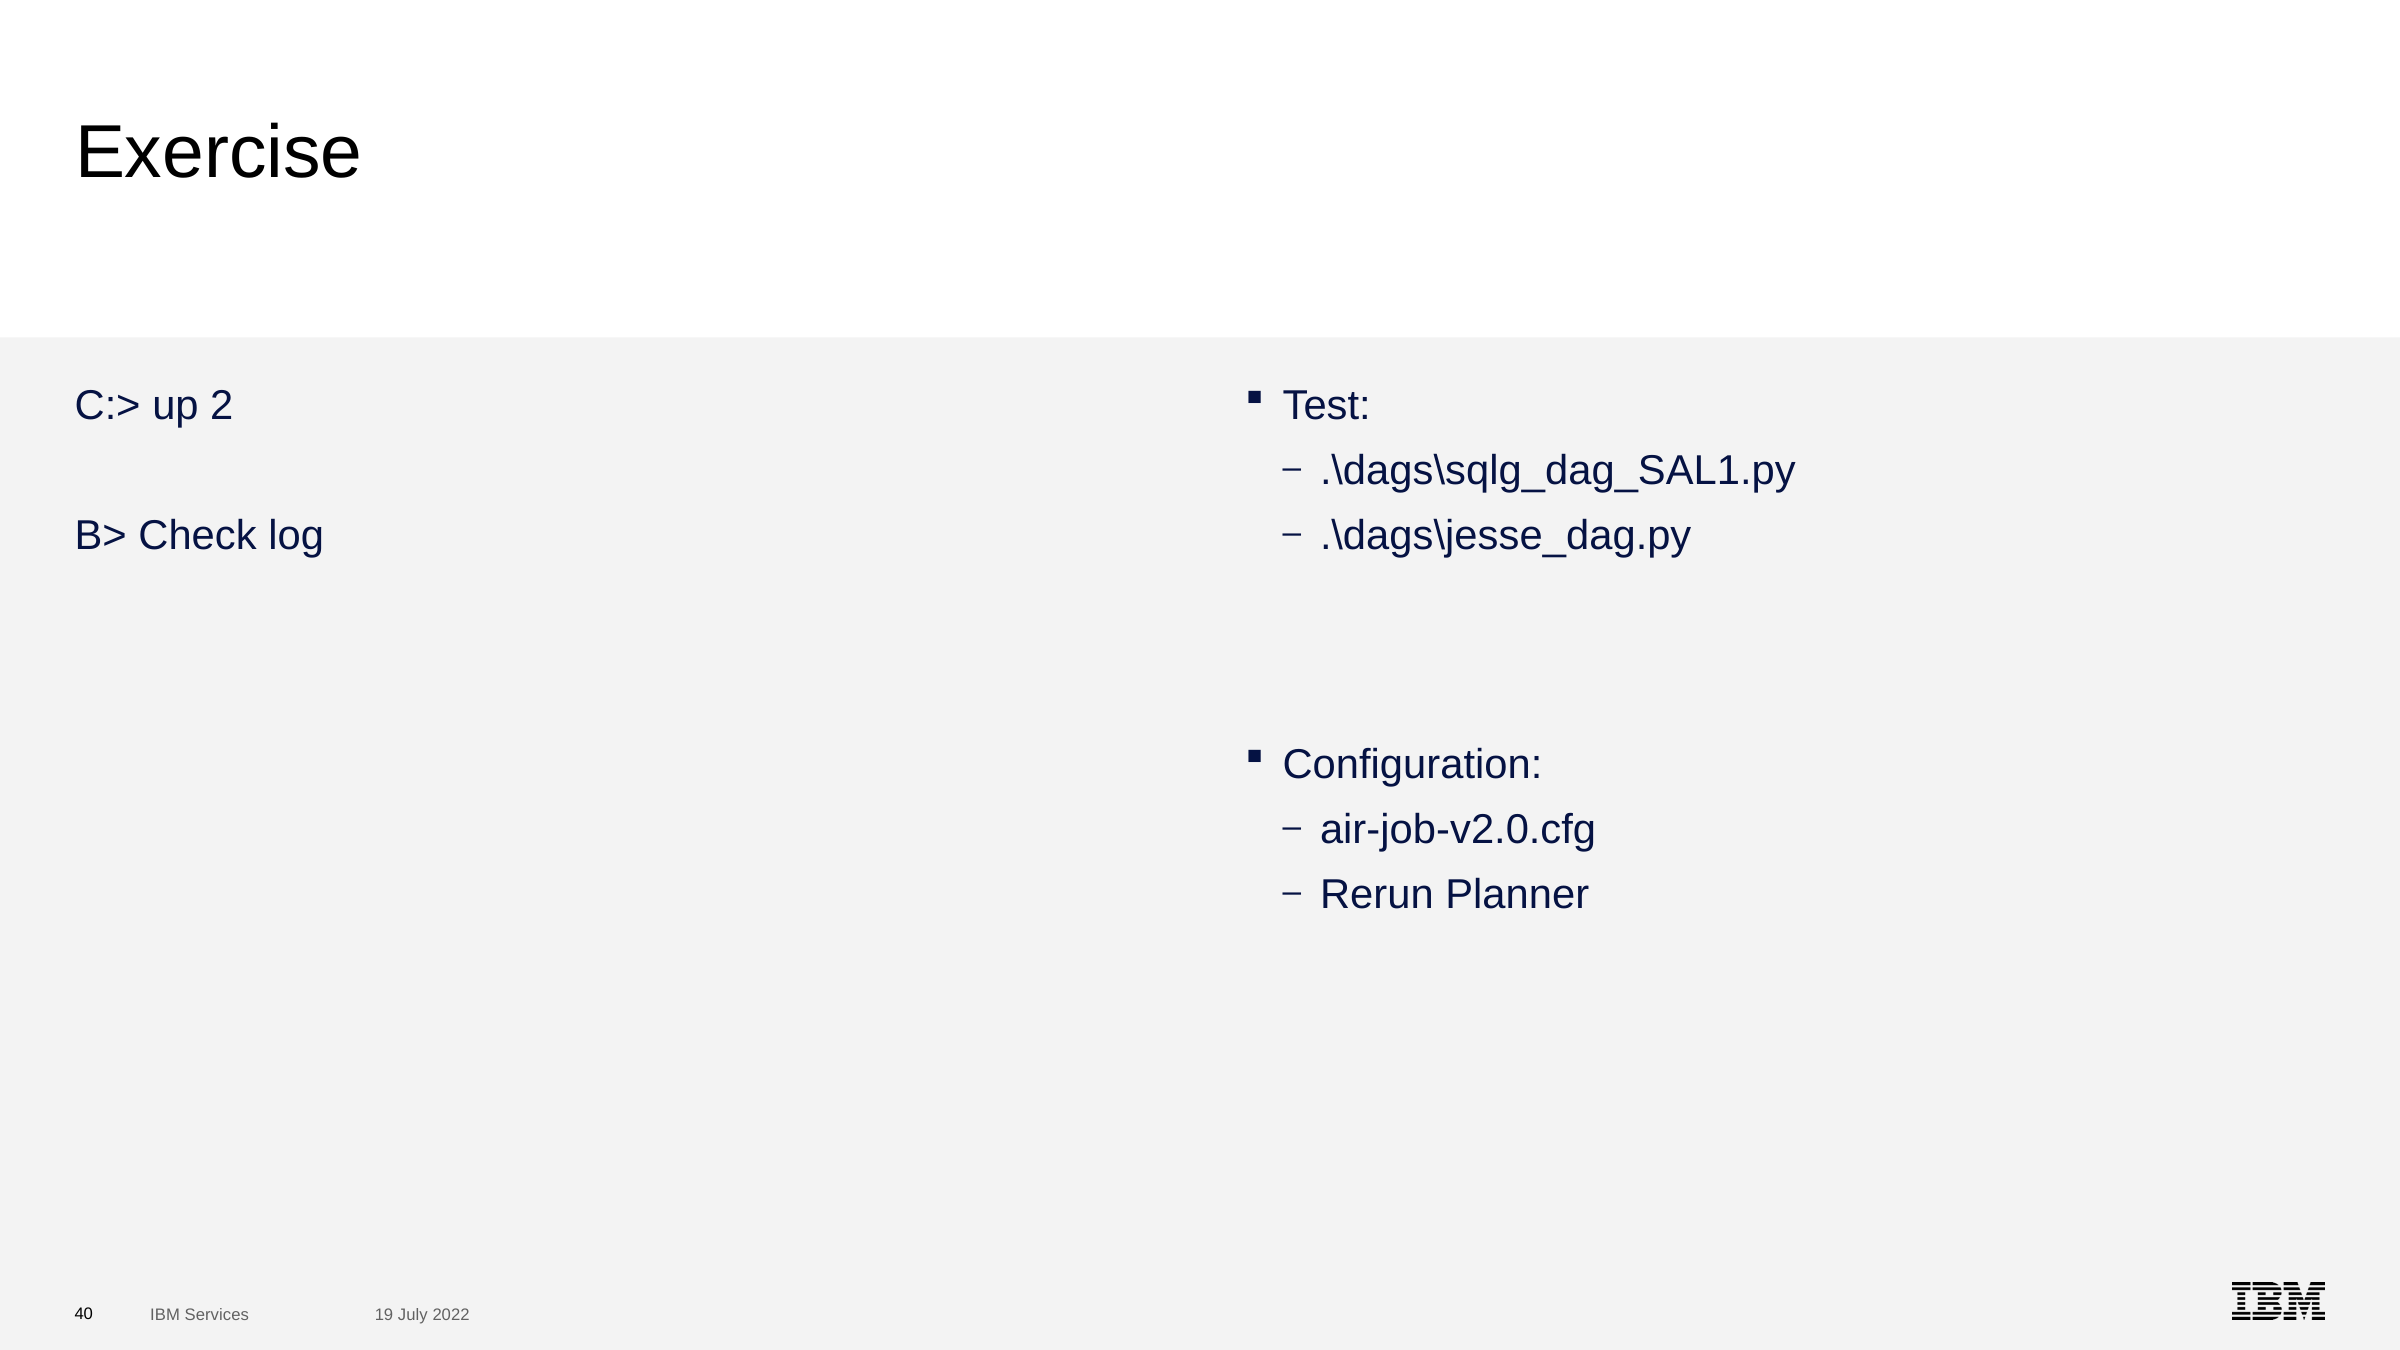

# Exercise
C:> up 2

B> Check log
Test:
.\dags\sqlg_dag_SAL1.py
.\dags\jesse_dag.py

Configuration:
air-job-v2.0.cfg
Rerun Planner